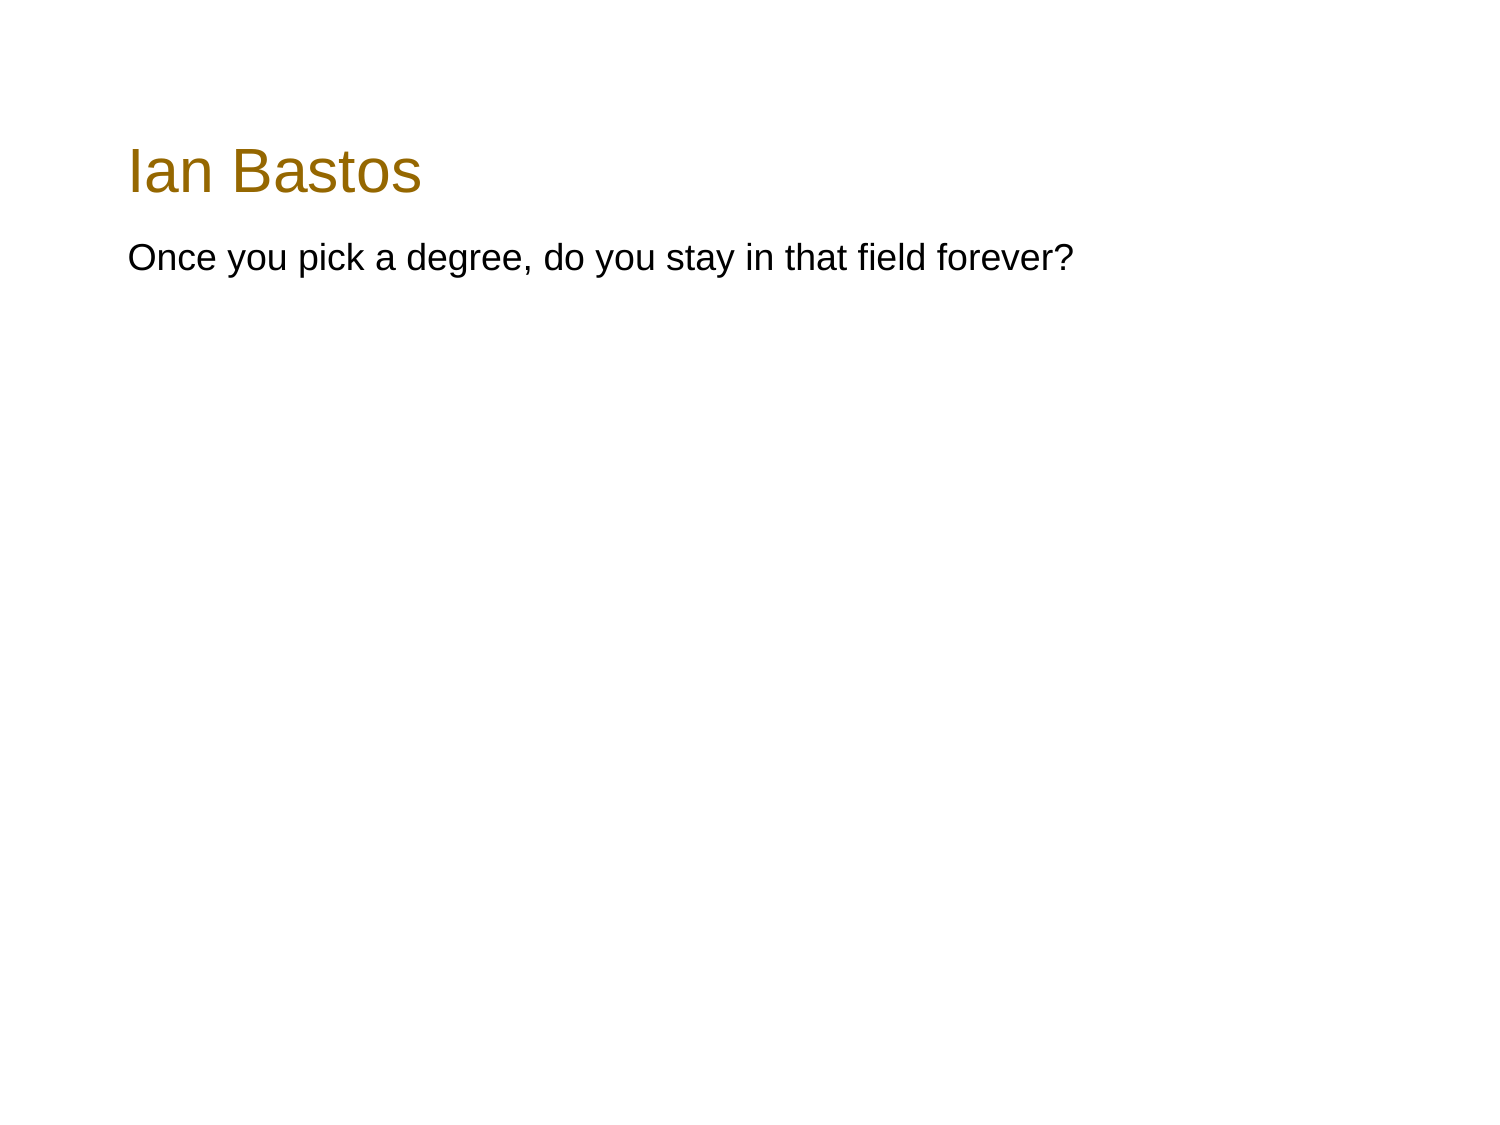

# Ian Bastos
Once you pick a degree, do you stay in that field forever?